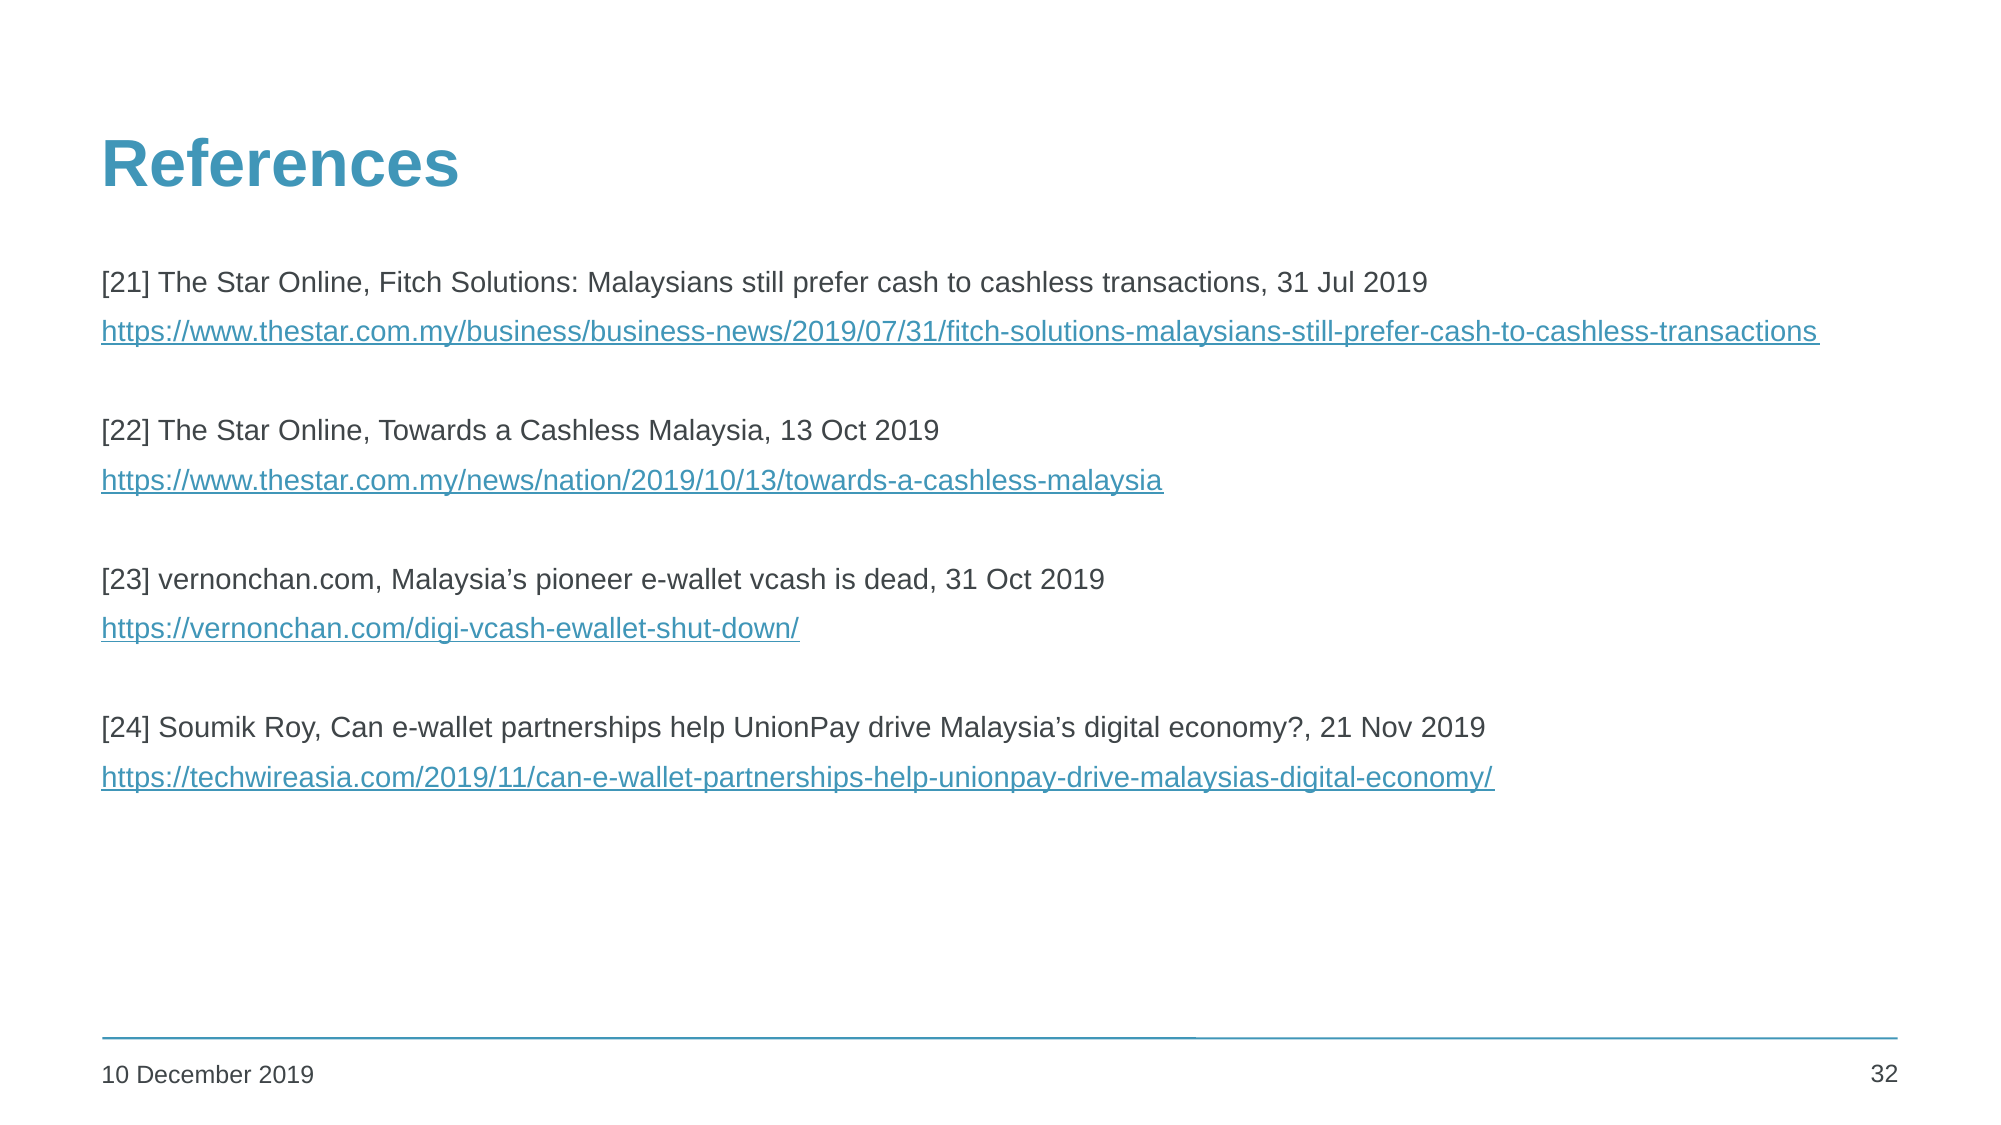

# References
[21] The Star Online, Fitch Solutions: Malaysians still prefer cash to cashless transactions, 31 Jul 2019
https://www.thestar.com.my/business/business-news/2019/07/31/fitch-solutions-malaysians-still-prefer-cash-to-cashless-transactions

[22] The Star Online, Towards a Cashless Malaysia, 13 Oct 2019
https://www.thestar.com.my/news/nation/2019/10/13/towards-a-cashless-malaysia

[23] vernonchan.com, Malaysia’s pioneer e-wallet vcash is dead, 31 Oct 2019
https://vernonchan.com/digi-vcash-ewallet-shut-down/

[24] Soumik Roy, Can e-wallet partnerships help UnionPay drive Malaysia’s digital economy?, 21 Nov 2019
https://techwireasia.com/2019/11/can-e-wallet-partnerships-help-unionpay-drive-malaysias-digital-economy/

32
10 December 2019